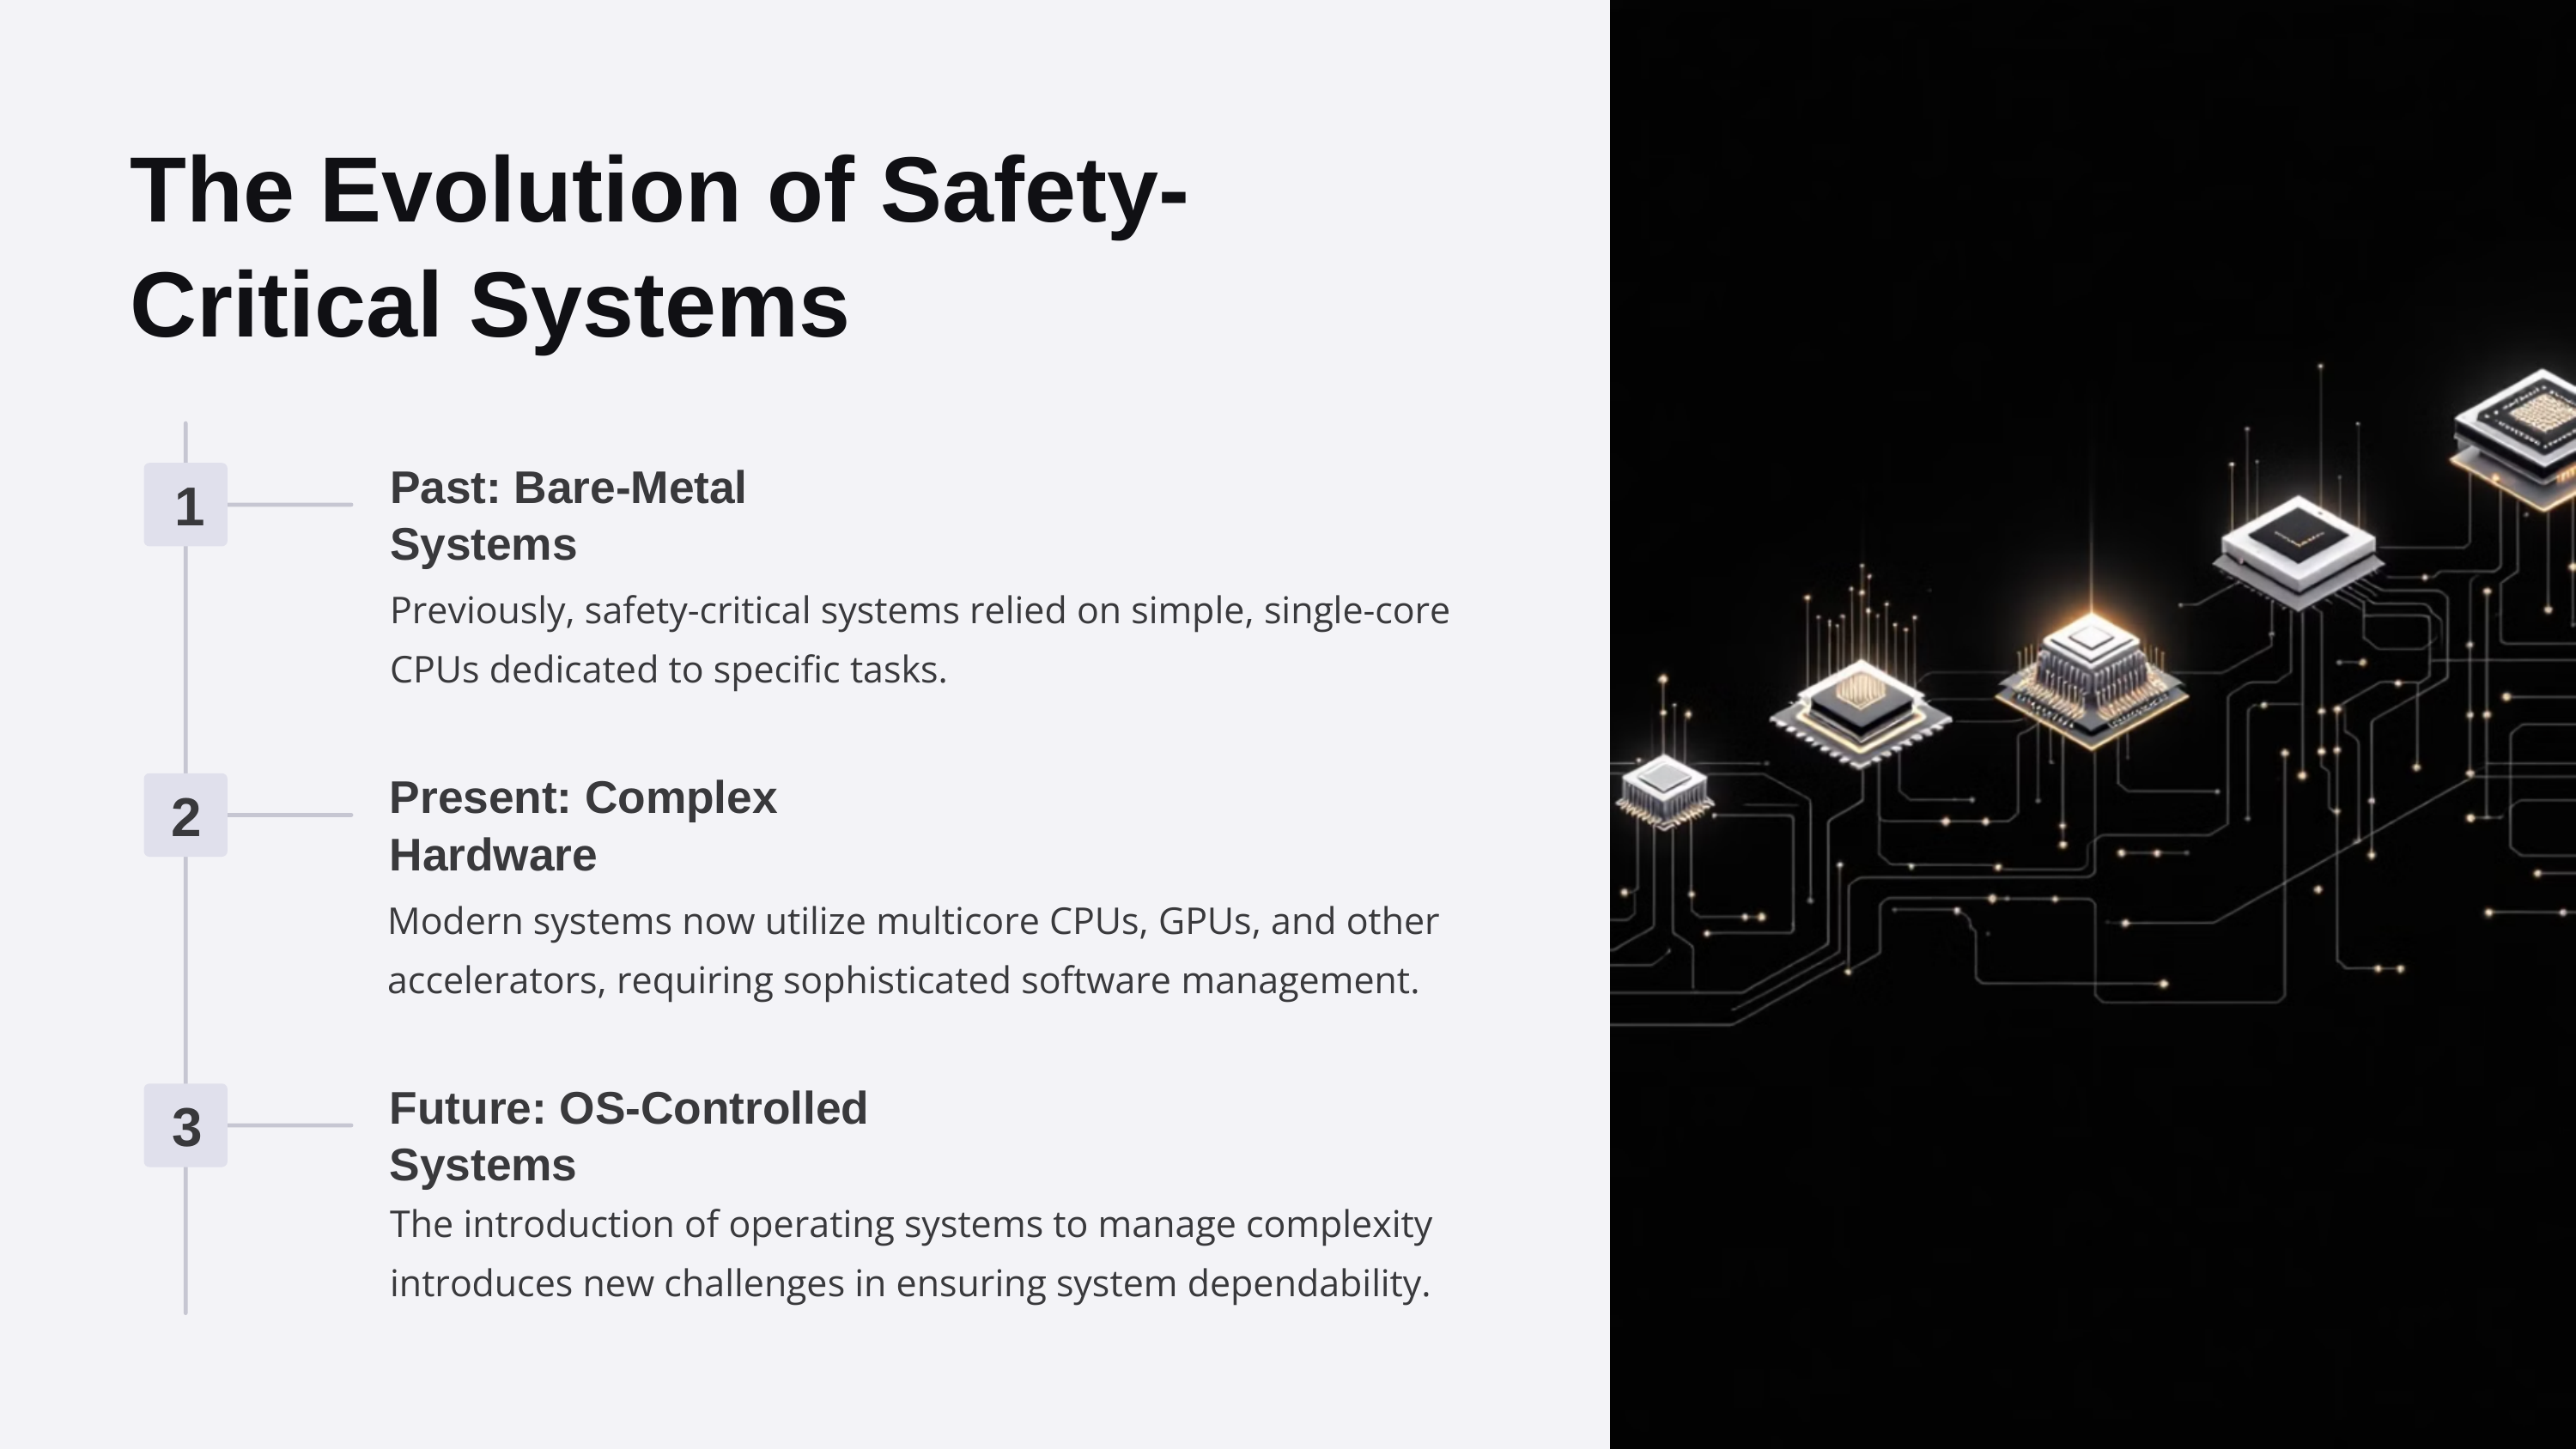

The Evolution of Safety-Critical Systems

Past: Bare-Metal Systems

1

Previously, safety-critical systems relied on simple, single-core CPUs dedicated to specific tasks.
Present: Complex Hardware

2

Modern systems now utilize multicore CPUs, GPUs, and other accelerators, requiring sophisticated software management.
Future: OS-Controlled Systems

3

The introduction of operating systems to manage complexity introduces new challenges in ensuring system dependability.